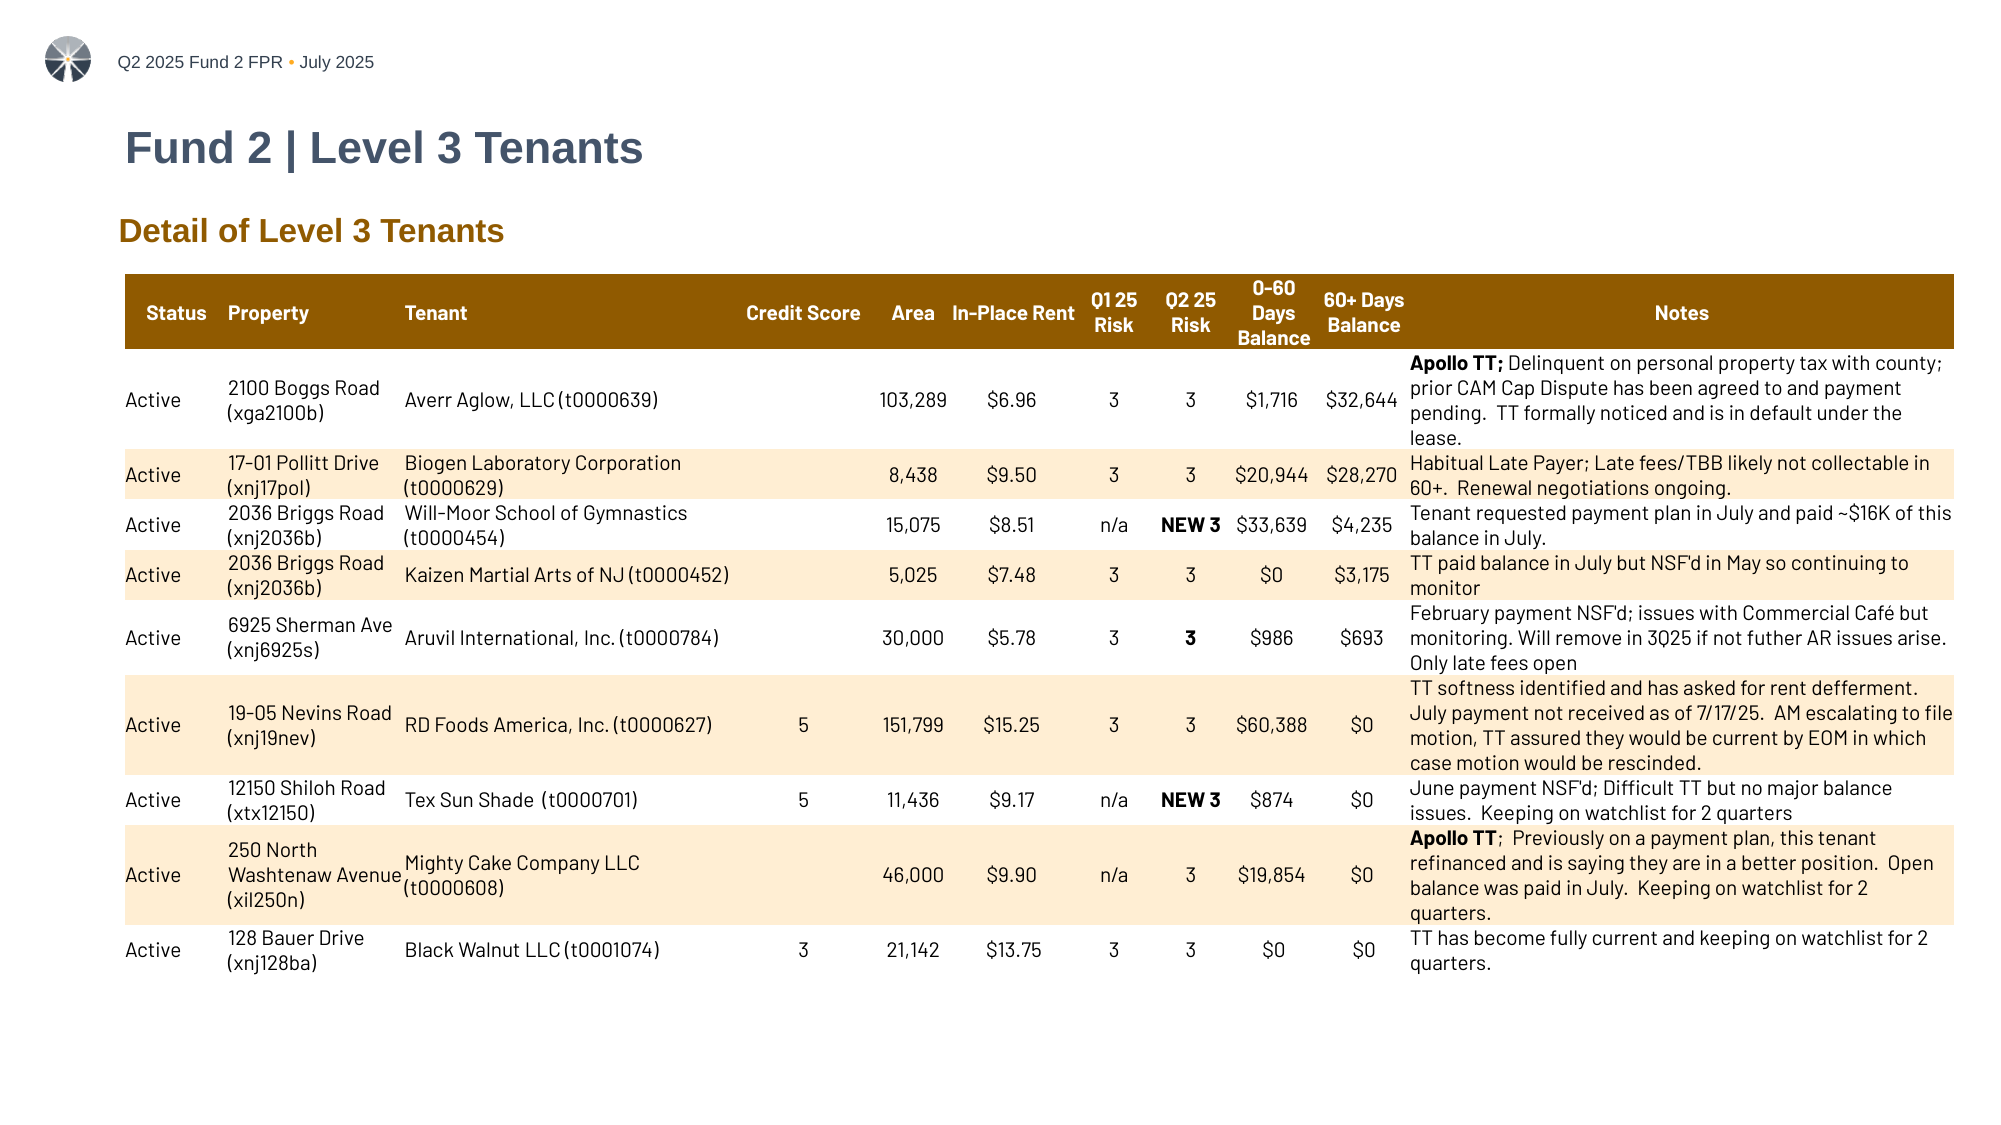

# Fund 2 | Level 3 Tenants
Detail of Level 3 Tenants
| Status | Property | Tenant | Credit Score | Area | In-Place Rent | Q1 25 Risk​ | Q2 25 Risk​ | 0-60 Days Balance | 60+ Days Balance | Notes |
| --- | --- | --- | --- | --- | --- | --- | --- | --- | --- | --- |
| Active | 2100 Boggs Road (xga2100b) | Averr Aglow, LLC (t0000639) |  | 103,289 | $6.96 | 3 | 3 | $1,716 | $32,644 | Apollo TT; Delinquent on personal property tax with county; prior CAM Cap Dispute has been agreed to and payment pending. TT formally noticed and is in default under the lease. |
| Active | 17-01 Pollitt Drive (xnj17pol) | Biogen Laboratory Corporation (t0000629) |  | 8,438 | $9.50 | 3 | 3 | $20,944 | $28,270 | Habitual Late Payer; Late fees/TBB likely not collectable in 60+. Renewal negotiations ongoing. |
| Active | 2036 Briggs Road (xnj2036b) | Will-Moor School of Gymnastics (t0000454) |  | 15,075 | $8.51 | n/a | NEW 3 | $33,639 | $4,235 | Tenant requested payment plan in July and paid ~$16K of this balance in July. |
| Active | 2036 Briggs Road (xnj2036b) | Kaizen Martial Arts of NJ (t0000452) |  | 5,025 | $7.48 | 3 | 3 | $0 | $3,175 | TT paid balance in July but NSF'd in May so continuing to monitor |
| Active | 6925 Sherman Ave (xnj6925s) | Aruvil International, Inc. (t0000784) |  | 30,000 | $5.78 | 3 | 3 | $986 | $693 | February payment NSF'd; issues with Commercial Café but monitoring. Will remove in 3Q25 if not futher AR issues arise. Only late fees open |
| Active | 19-05 Nevins Road (xnj19nev) | RD Foods America, Inc. (t0000627) | 5 | 151,799 | $15.25 | 3 | 3 | $60,388 | $0 | TT softness identified and has asked for rent defferment. July payment not received as of 7/17/25. AM escalating to file motion, TT assured they would be current by EOM in which case motion would be rescinded. |
| Active | 12150 Shiloh Road (xtx12150) | Tex Sun Shade (t0000701) | 5 | 11,436 | $9.17 | n/a | NEW 3 | $874 | $0 | June payment NSF'd; Difficult TT but no major balance issues. Keeping on watchlist for 2 quarters |
| Active | 250 North Washtenaw Avenue (xil250n) | Mighty Cake Company LLC (t0000608) |  | 46,000 | $9.90 | n/a | 3 | $19,854 | $0 | Apollo TT; Previously on a payment plan, this tenant refinanced and is saying they are in a better position. Open balance was paid in July. Keeping on watchlist for 2 quarters. |
| Active​ | 128 Bauer Drive (xnj128ba)​ | Black Walnut LLC (t0001074)​ | 3 | 21,142​ | $13.75​ | 3 | 3 | $0 | $0 | TT has become fully current and keeping on watchlist for 2 quarters. |